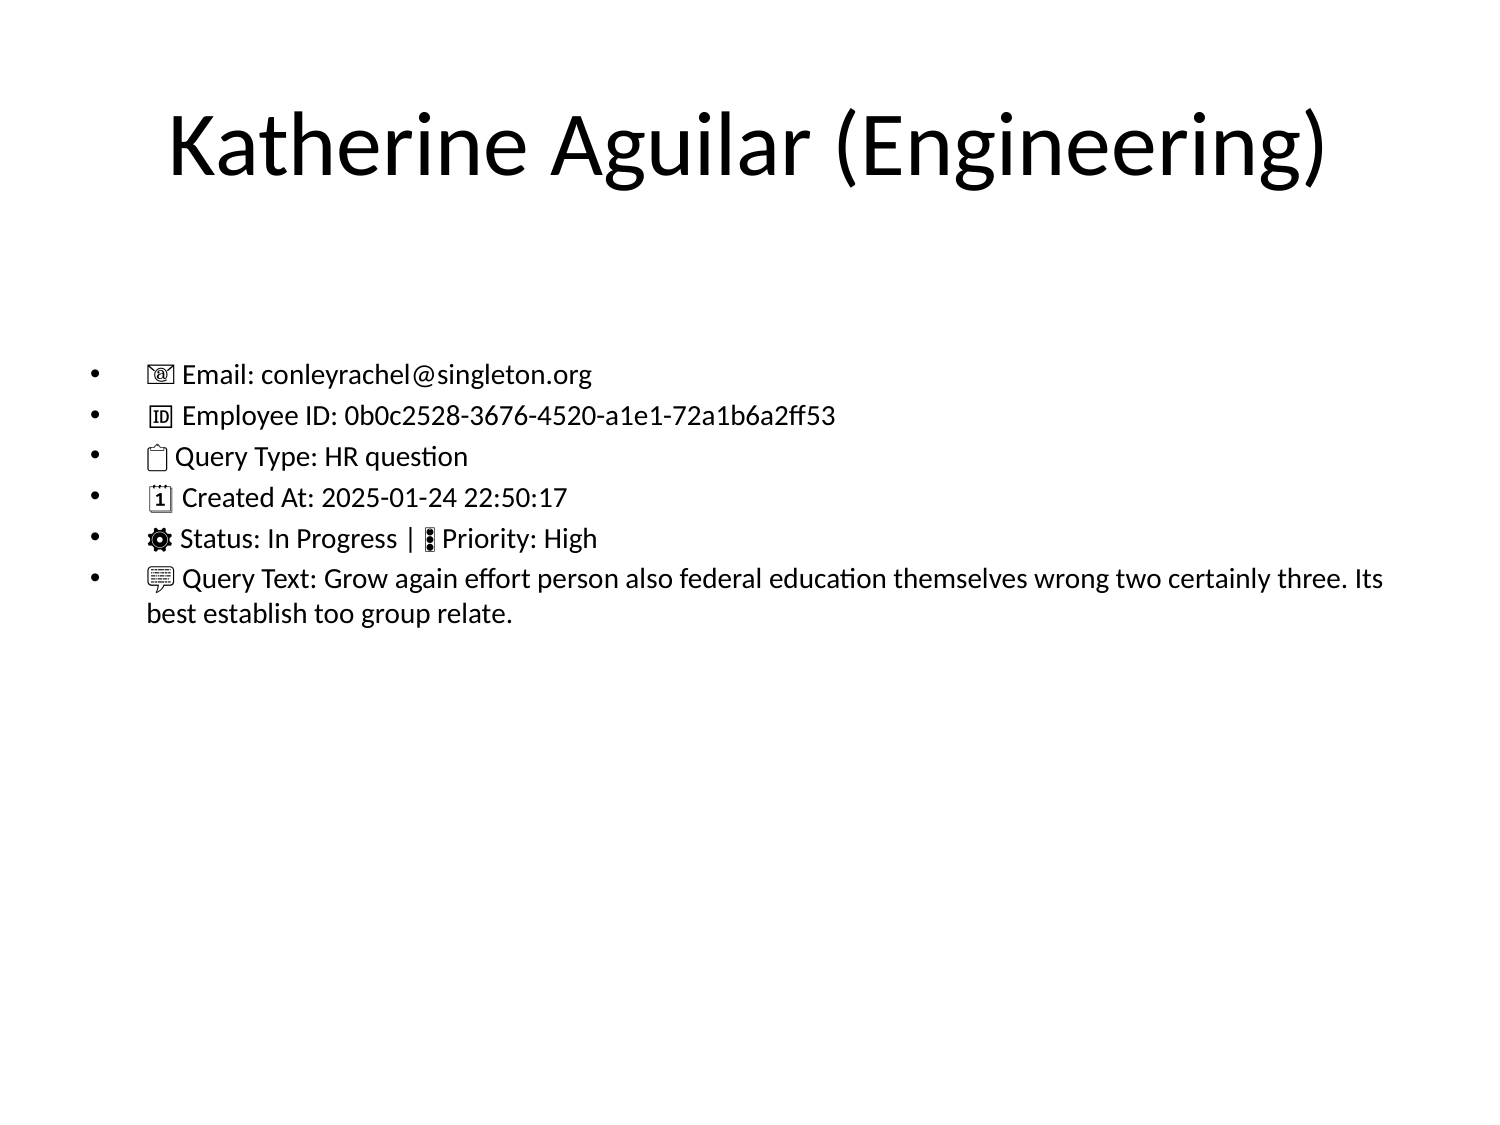

# Katherine Aguilar (Engineering)

📧 Email: conleyrachel@singleton.org
🆔 Employee ID: 0b0c2528-3676-4520-a1e1-72a1b6a2ff53
📋 Query Type: HR question
🗓 Created At: 2025-01-24 22:50:17
⚙ Status: In Progress | 🚦 Priority: High
💬 Query Text: Grow again effort person also federal education themselves wrong two certainly three. Its best establish too group relate.